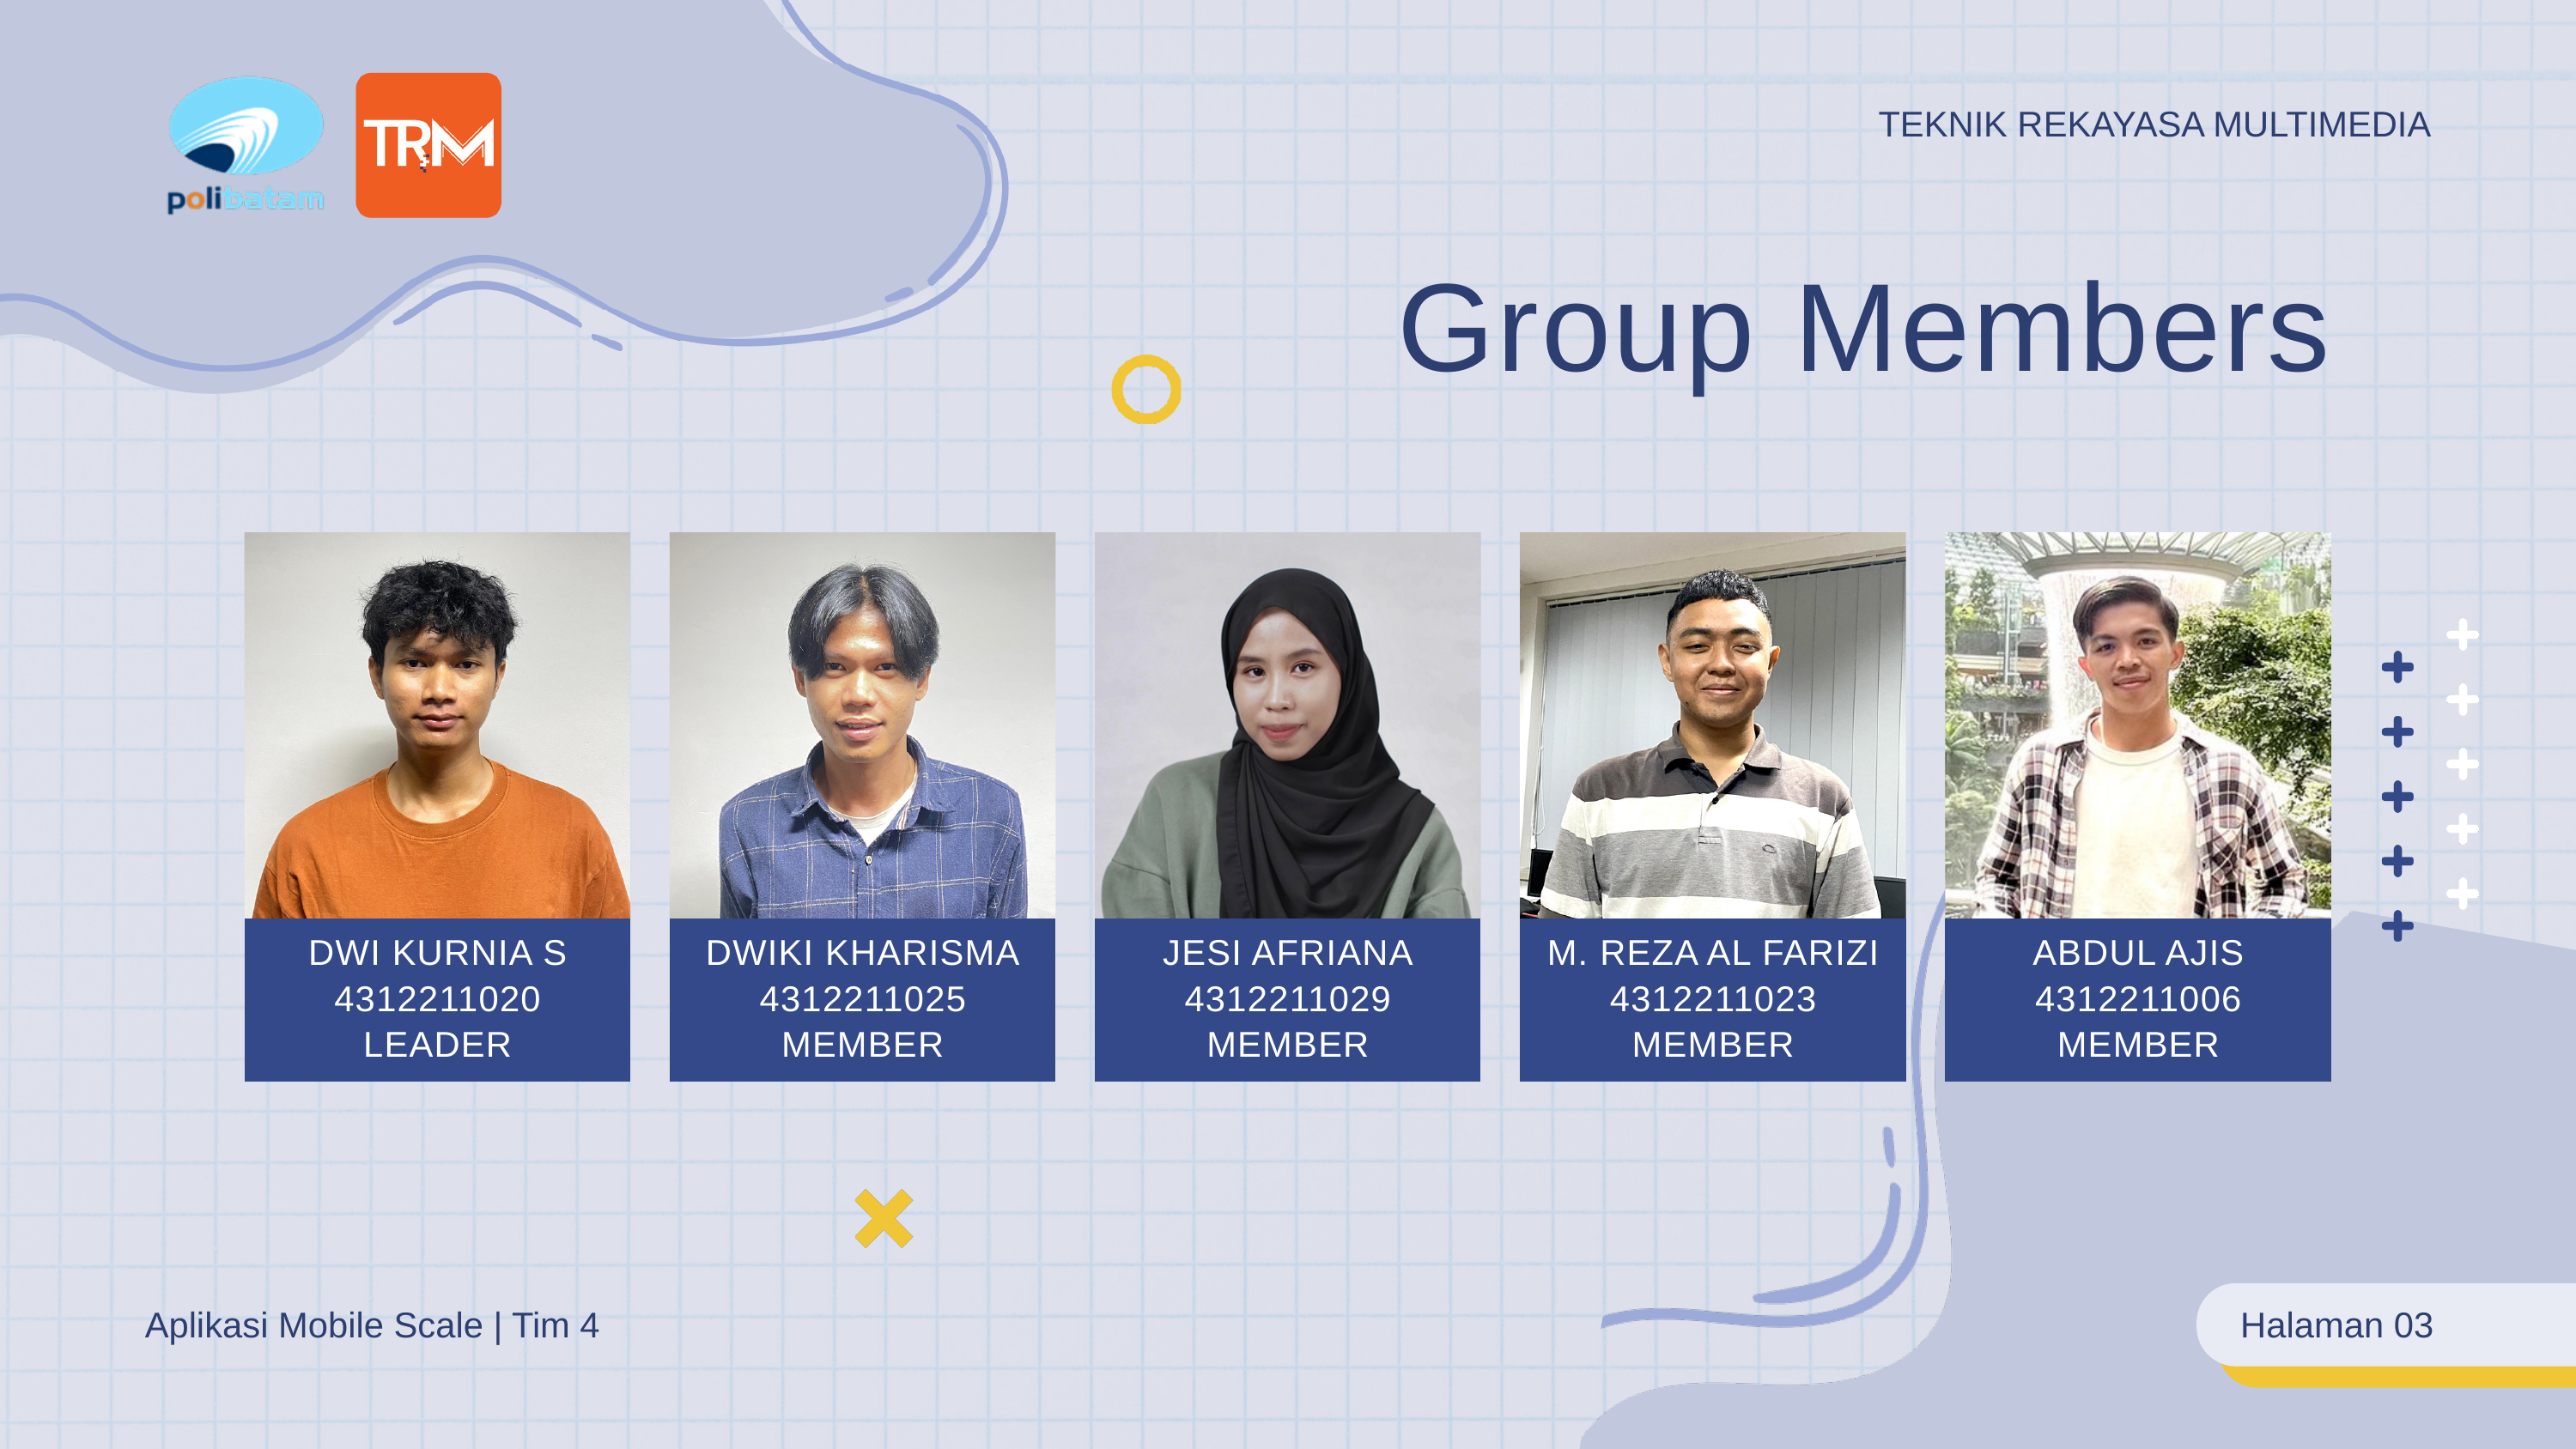

TEKNIK REKAYASA MULTIMEDIA
Group Members

DWI KURNIA S
4312211020
LEADER
DWIKI KHARISMA
4312211025
MEMBER
JESI AFRIANA
4312211029
MEMBER
M. REZA AL FARIZI
4312211023
MEMBER
ABDUL AJIS
4312211006
MEMBER

Aplikasi Mobile Scale | Tim 4
Halaman 03